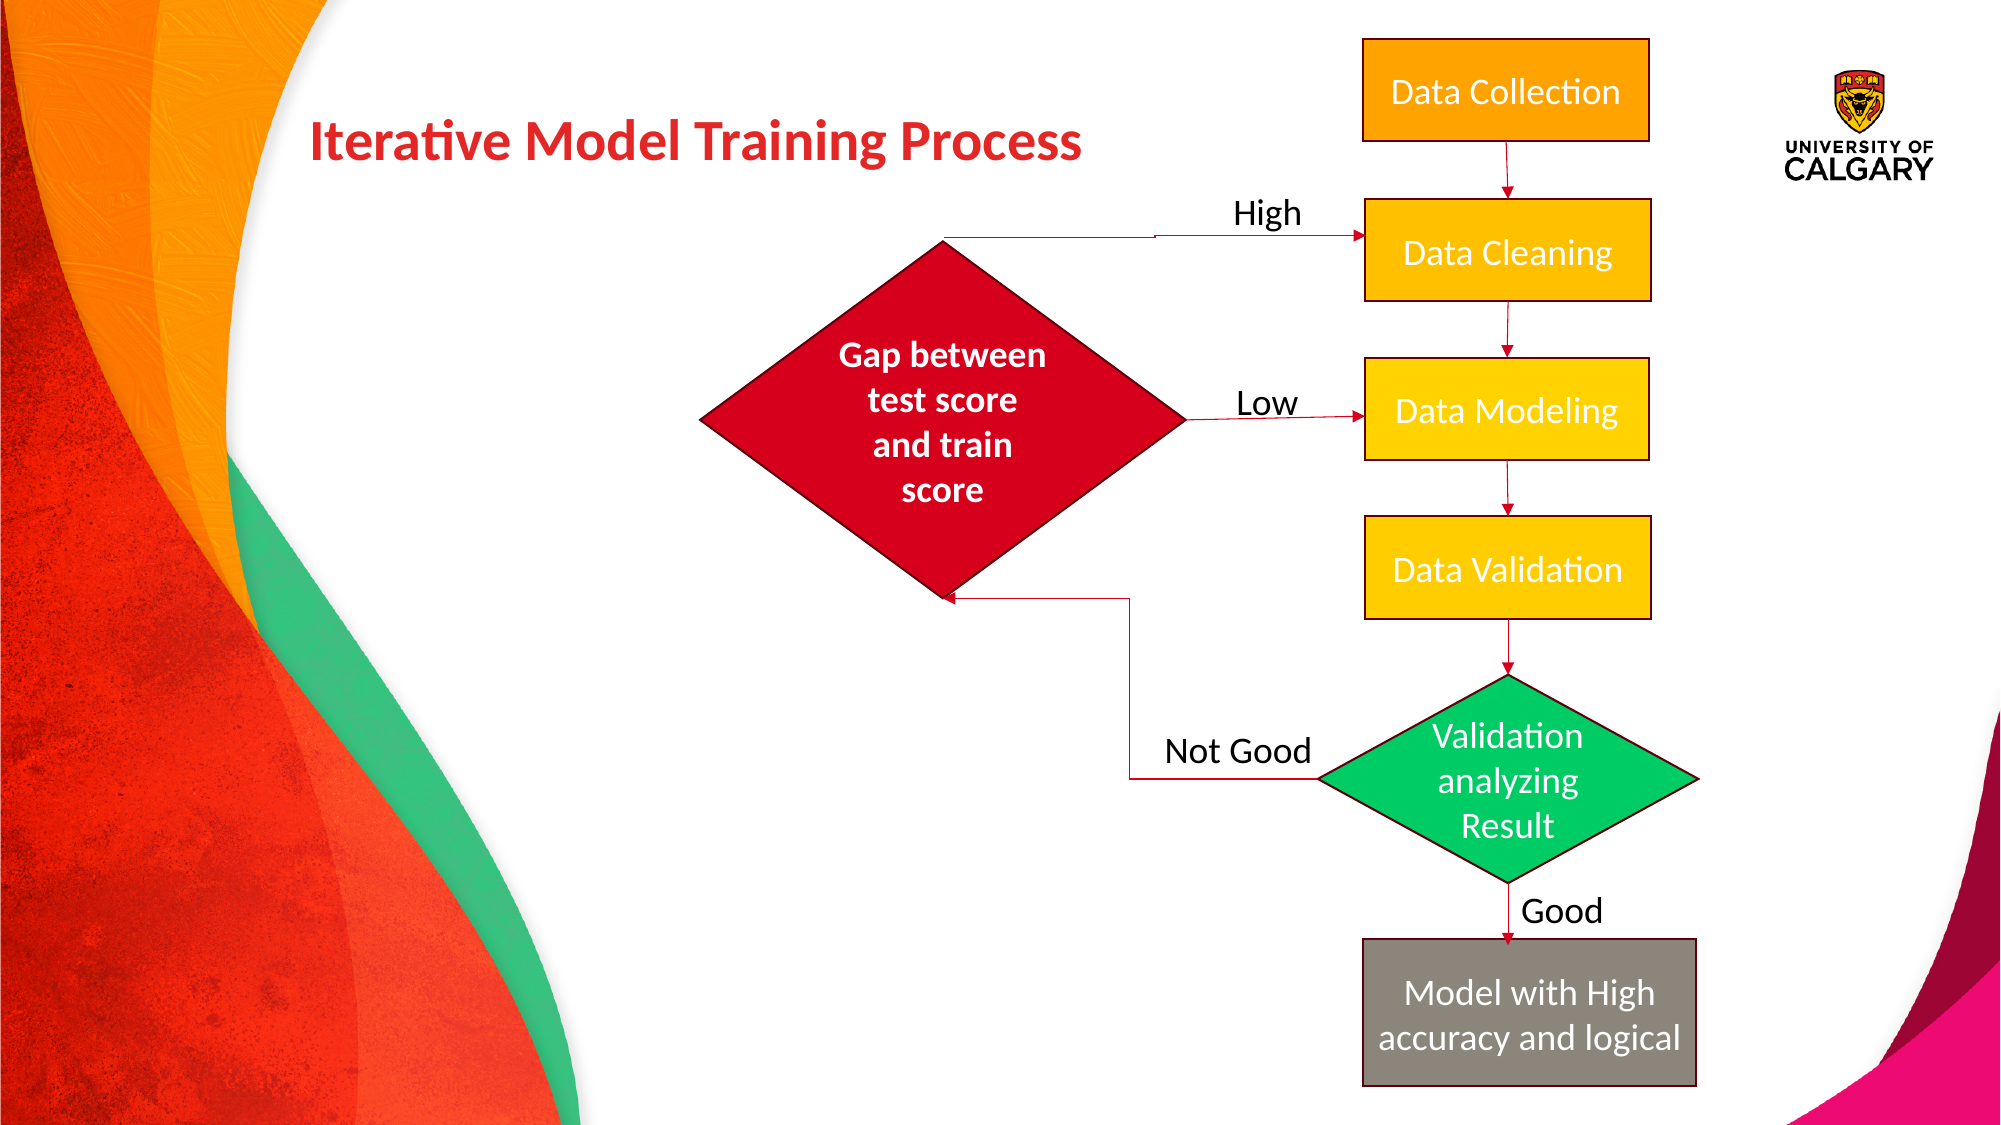

Data Collection
High
Data Cleaning
Data Modeling
Low
Data Validation
Validation analyzing Result
Not Good
Good
Model with High accuracy and logical
Gap between test score and train score
Iterative Model Training Process